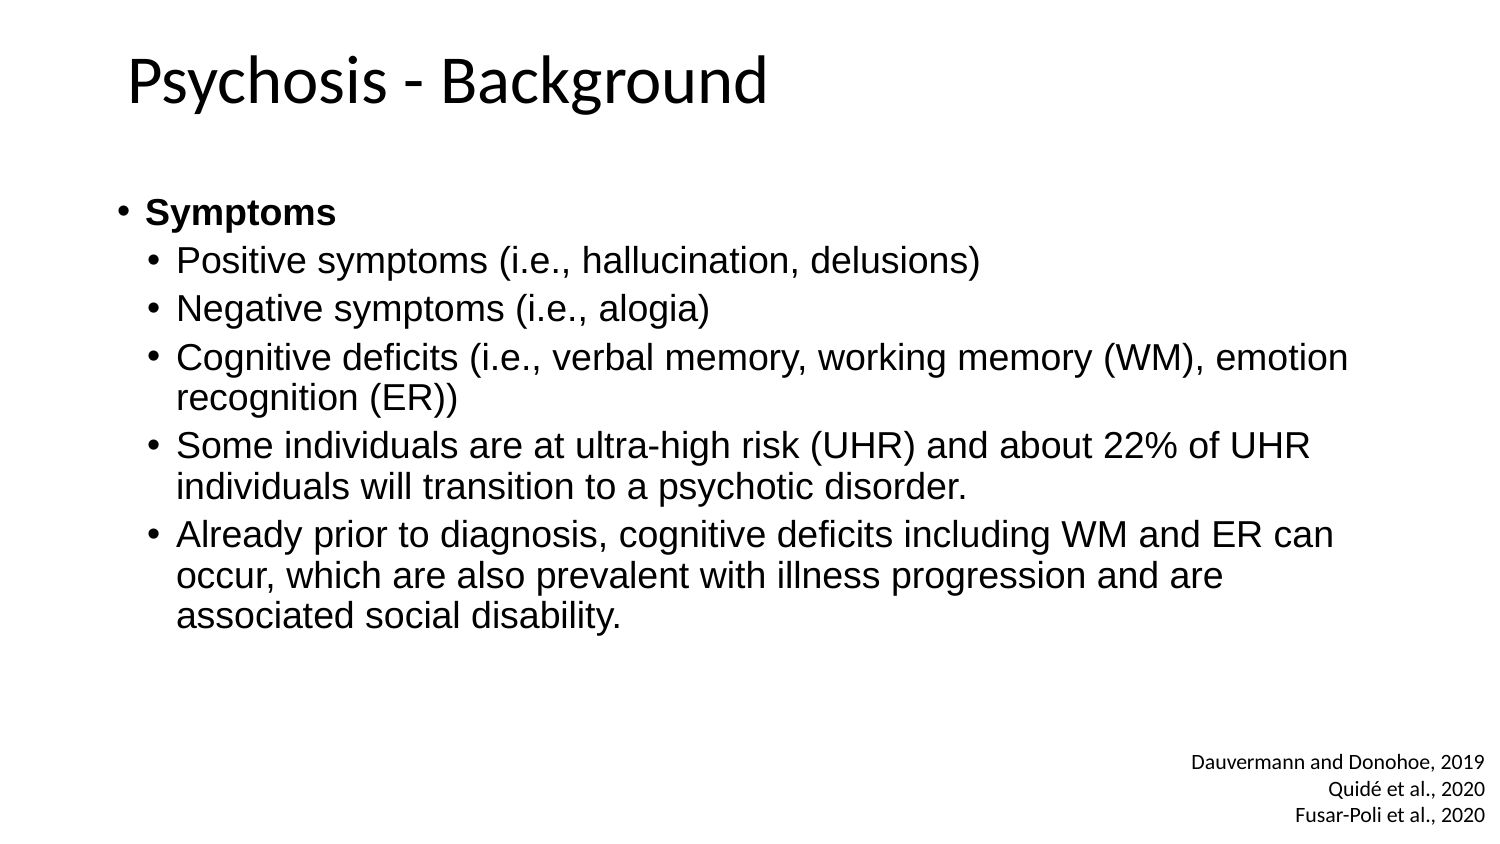

Psychosis - Background
Symptoms
Positive symptoms (i.e., hallucination, delusions)
Negative symptoms (i.e., alogia)
Cognitive deficits (i.e., verbal memory, working memory (WM), emotion recognition (ER))
Some individuals are at ultra-high risk (UHR) and about 22% of UHR individuals will transition to a psychotic disorder.
Already prior to diagnosis, cognitive deficits including WM and ER can occur, which are also prevalent with illness progression and are associated social disability.
Dauvermann and Donohoe, 2019
Quidé et al., 2020
Fusar-Poli et al., 2020